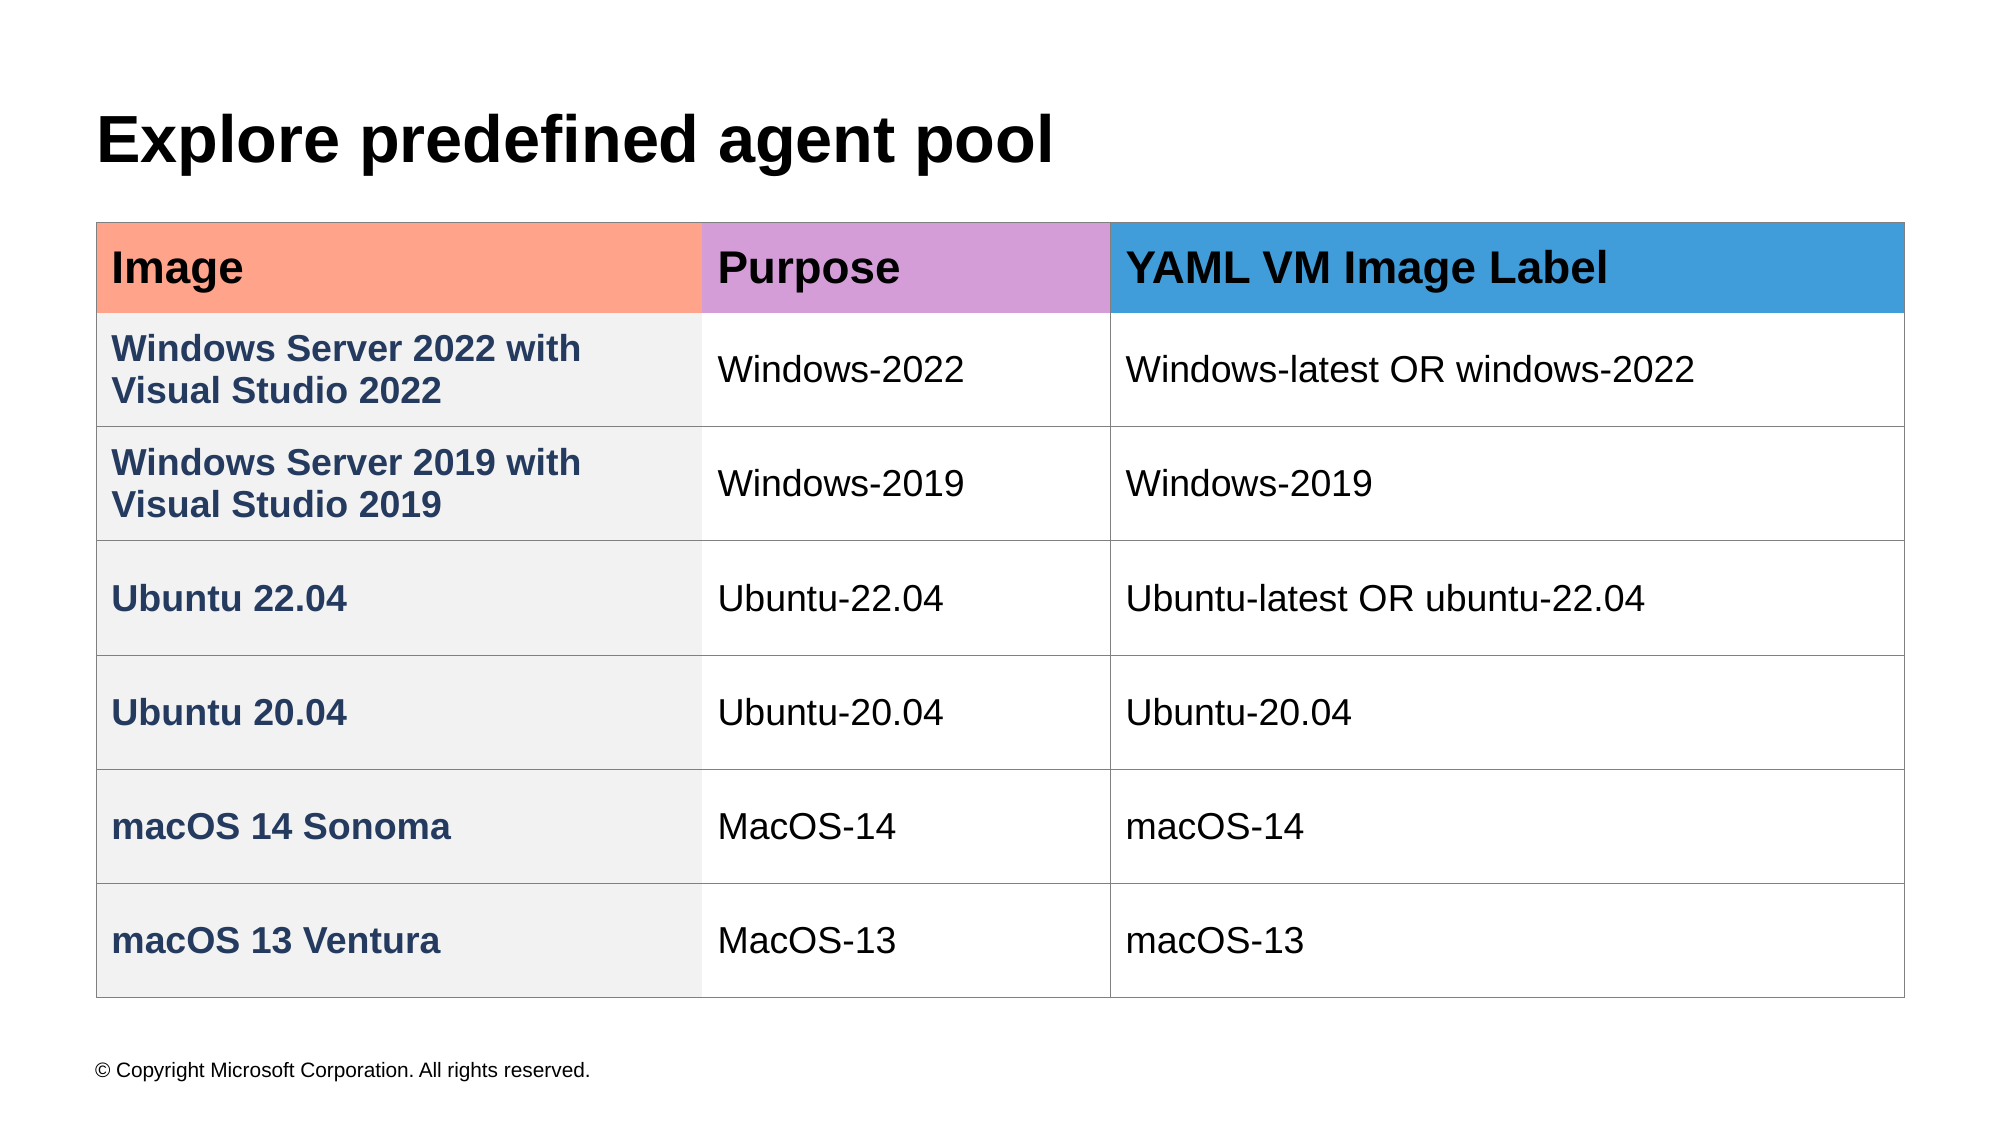

# Explore predefined agent pool
| Image | Purpose | YAML VM Image Label |
| --- | --- | --- |
| Windows Server 2022 with Visual Studio 2022 | Windows-2022 | Windows-latest OR windows-2022 |
| Windows Server 2019 with Visual Studio 2019 | Windows-2019 | Windows-2019 |
| Ubuntu 22.04 | Ubuntu-22.04 | Ubuntu-latest OR ubuntu-22.04 |
| Ubuntu 20.04 | Ubuntu-20.04 | Ubuntu-20.04 |
| macOS 14 Sonoma | MacOS-14 | macOS-14 |
| macOS 13 Ventura | MacOS-13 | macOS-13 |